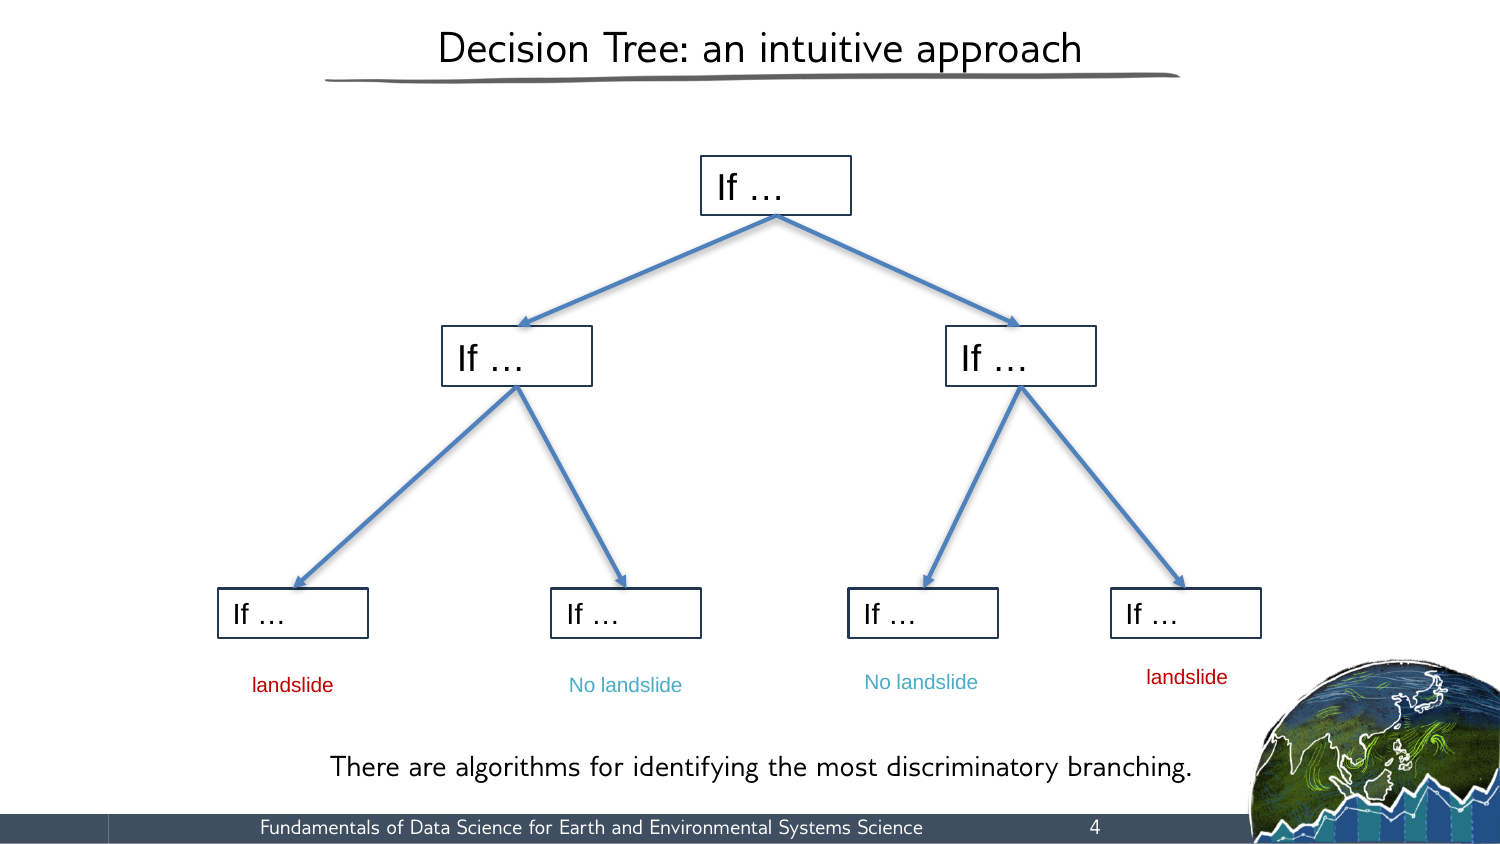

# Decision Tree: an intuitive approach
If …
If …
If …
If …
If …
If …
If …
landslide
No landslide
No landslide
landslide
There are algorithms for identifying the most discriminatory branching.